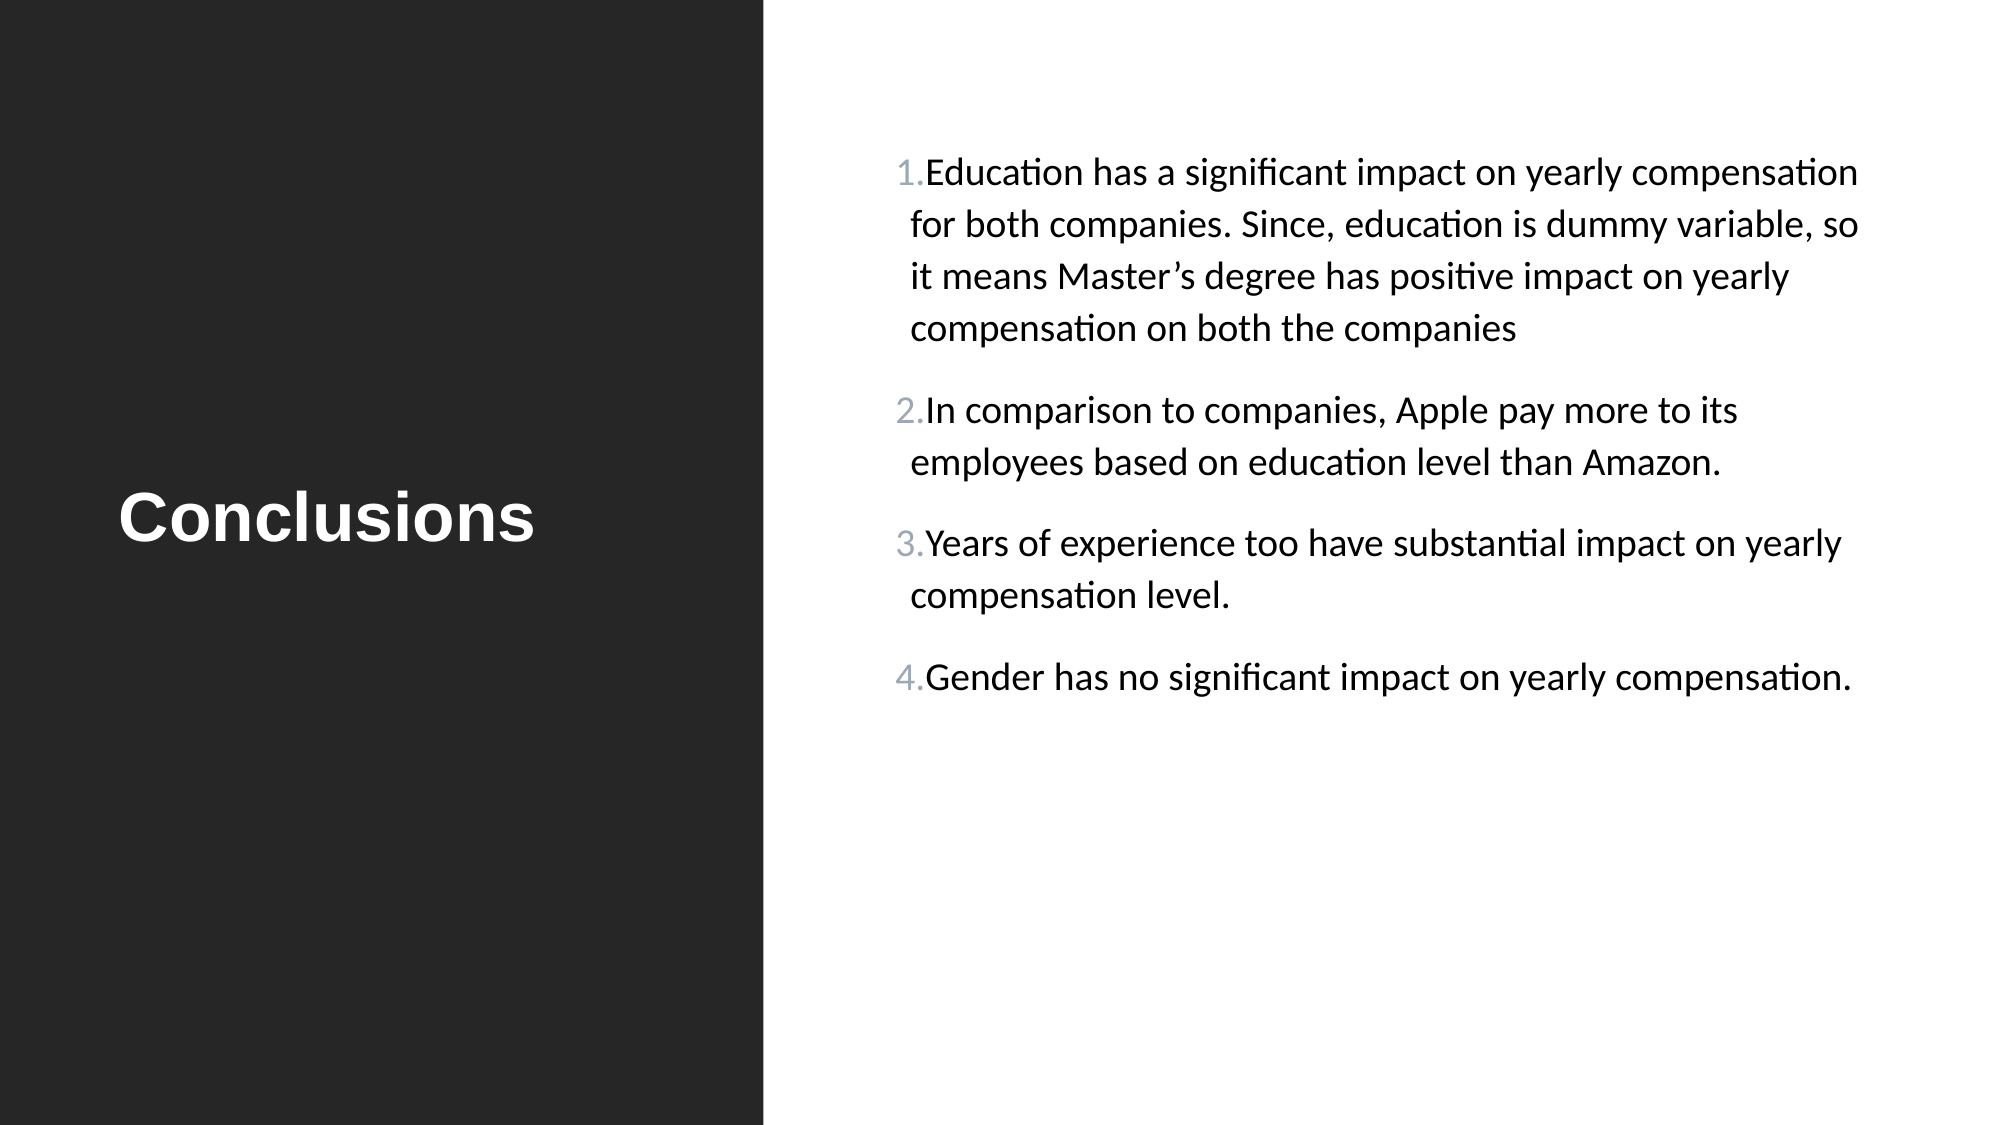

Education has a significant impact on yearly compensation for both companies. Since, education is dummy variable, so it means Master’s degree has positive impact on yearly compensation on both the companies
In comparison to companies, Apple pay more to its employees based on education level than Amazon.
Years of experience too have substantial impact on yearly compensation level.
Gender has no significant impact on yearly compensation.

Conclusions